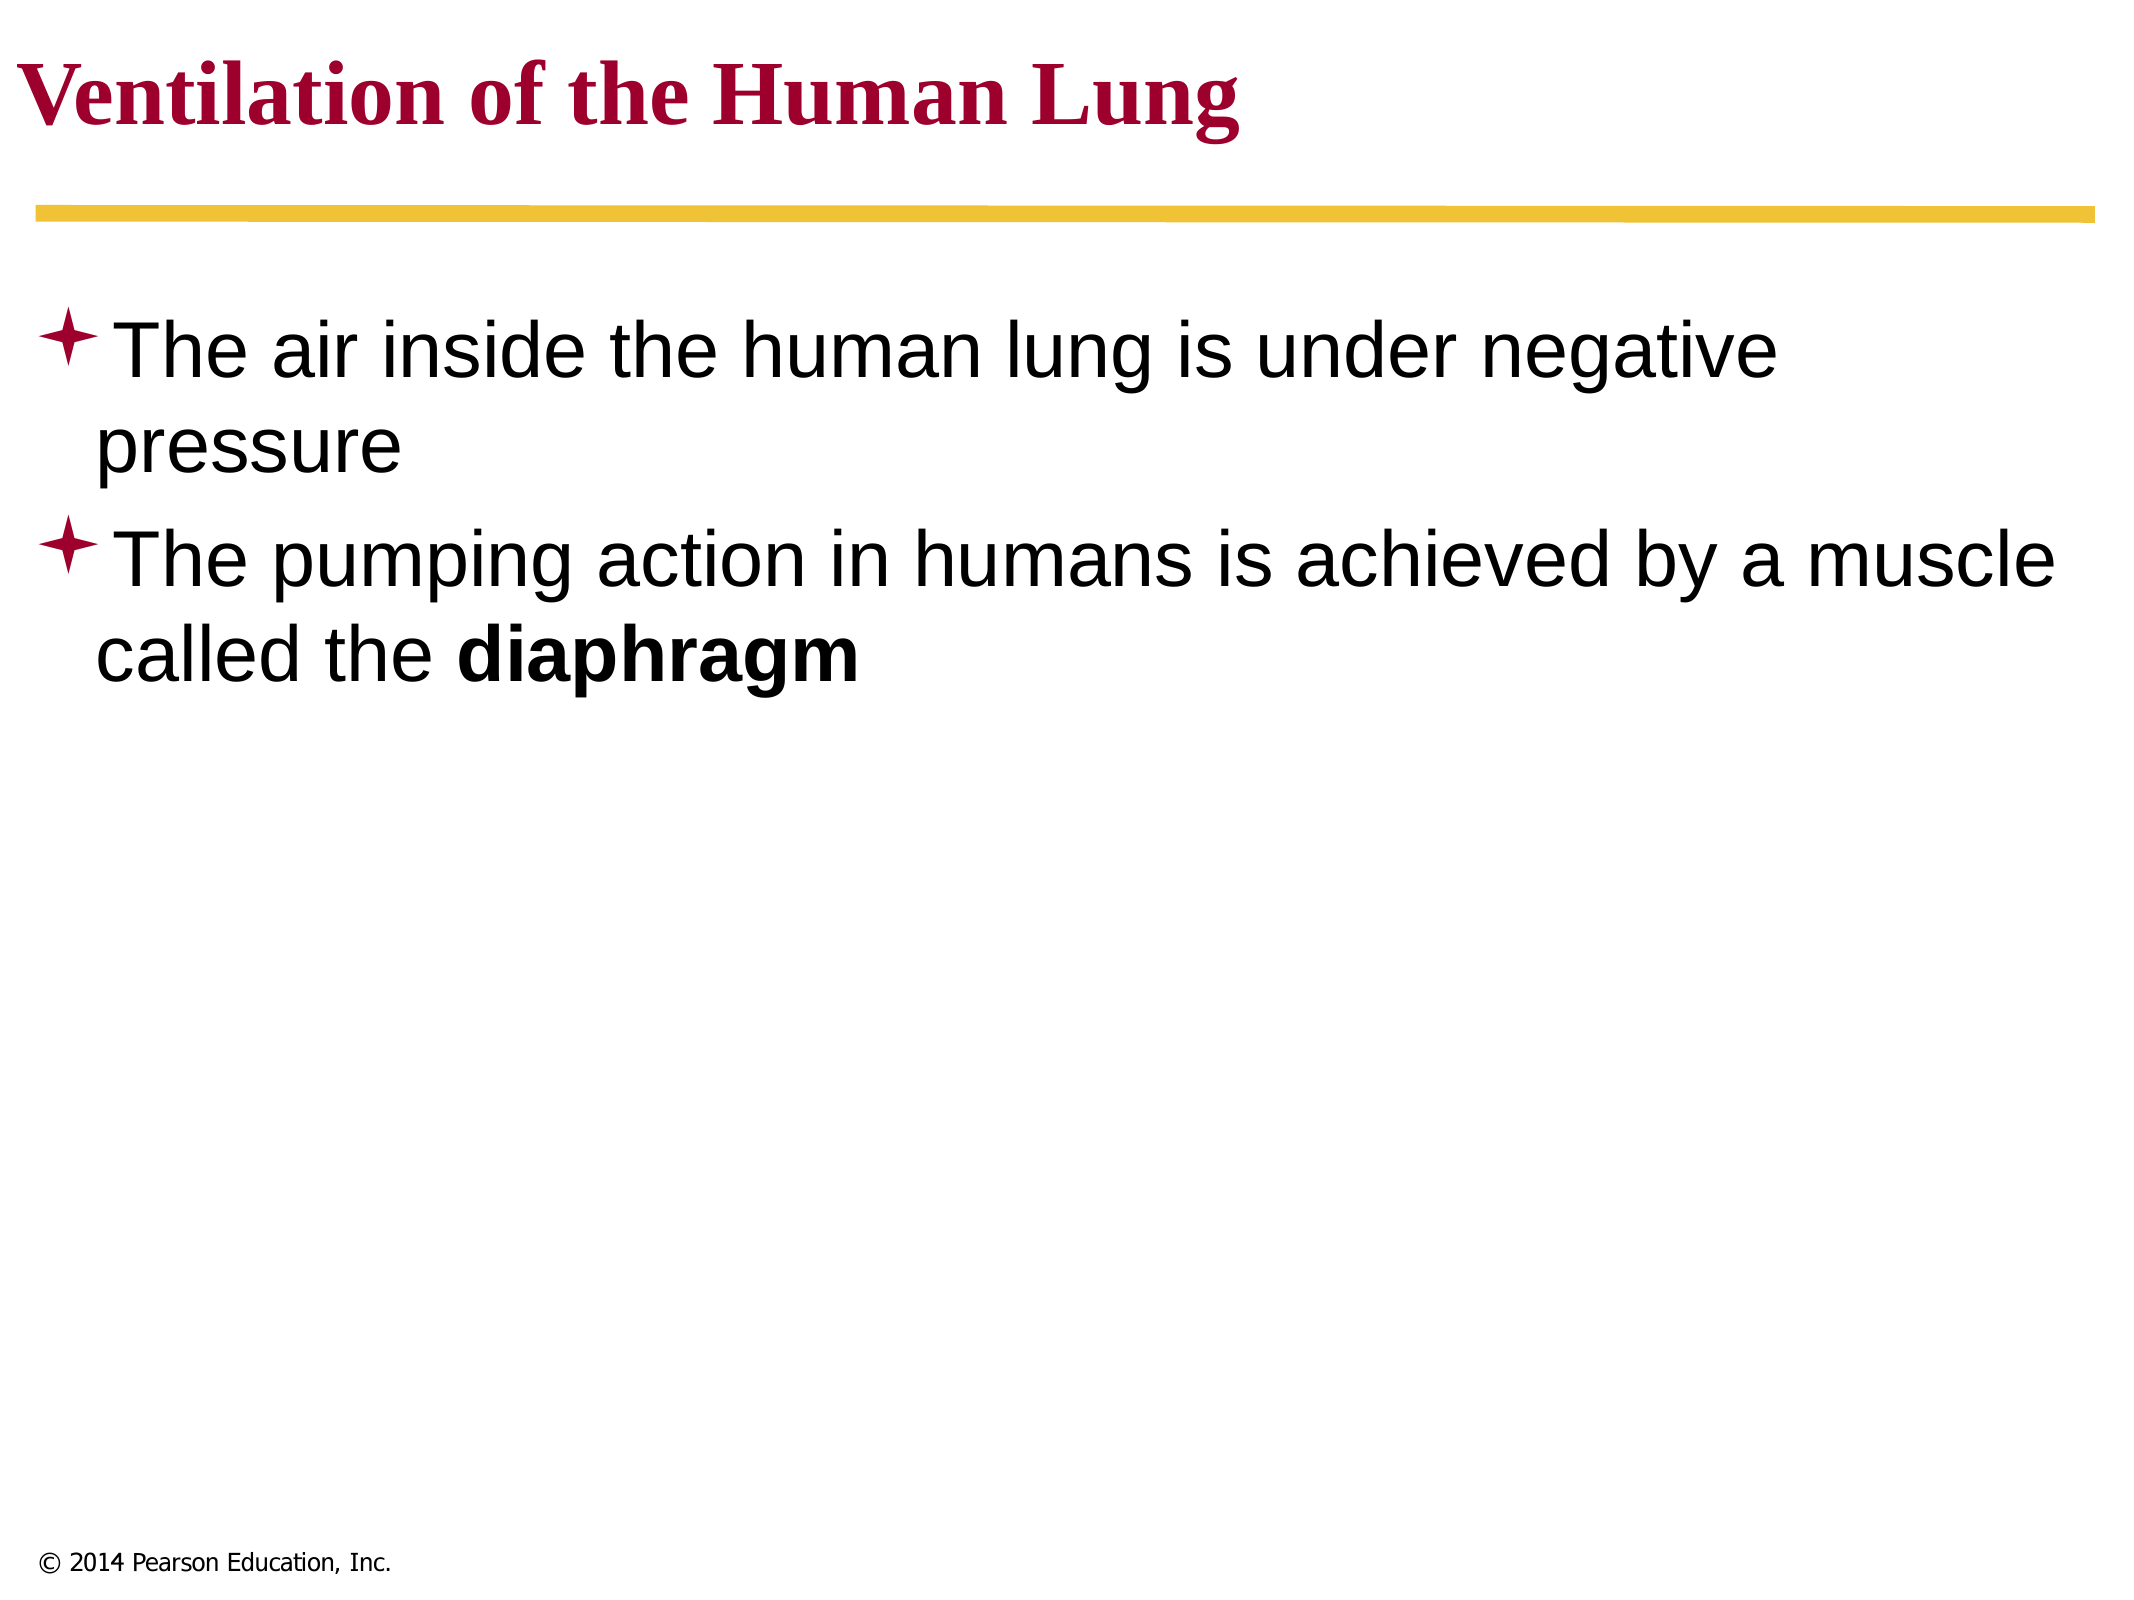

Ventilation of the Human Lung

The air inside the human lung is under negative pressure
The pumping action in humans is achieved by a muscle called the diaphragm